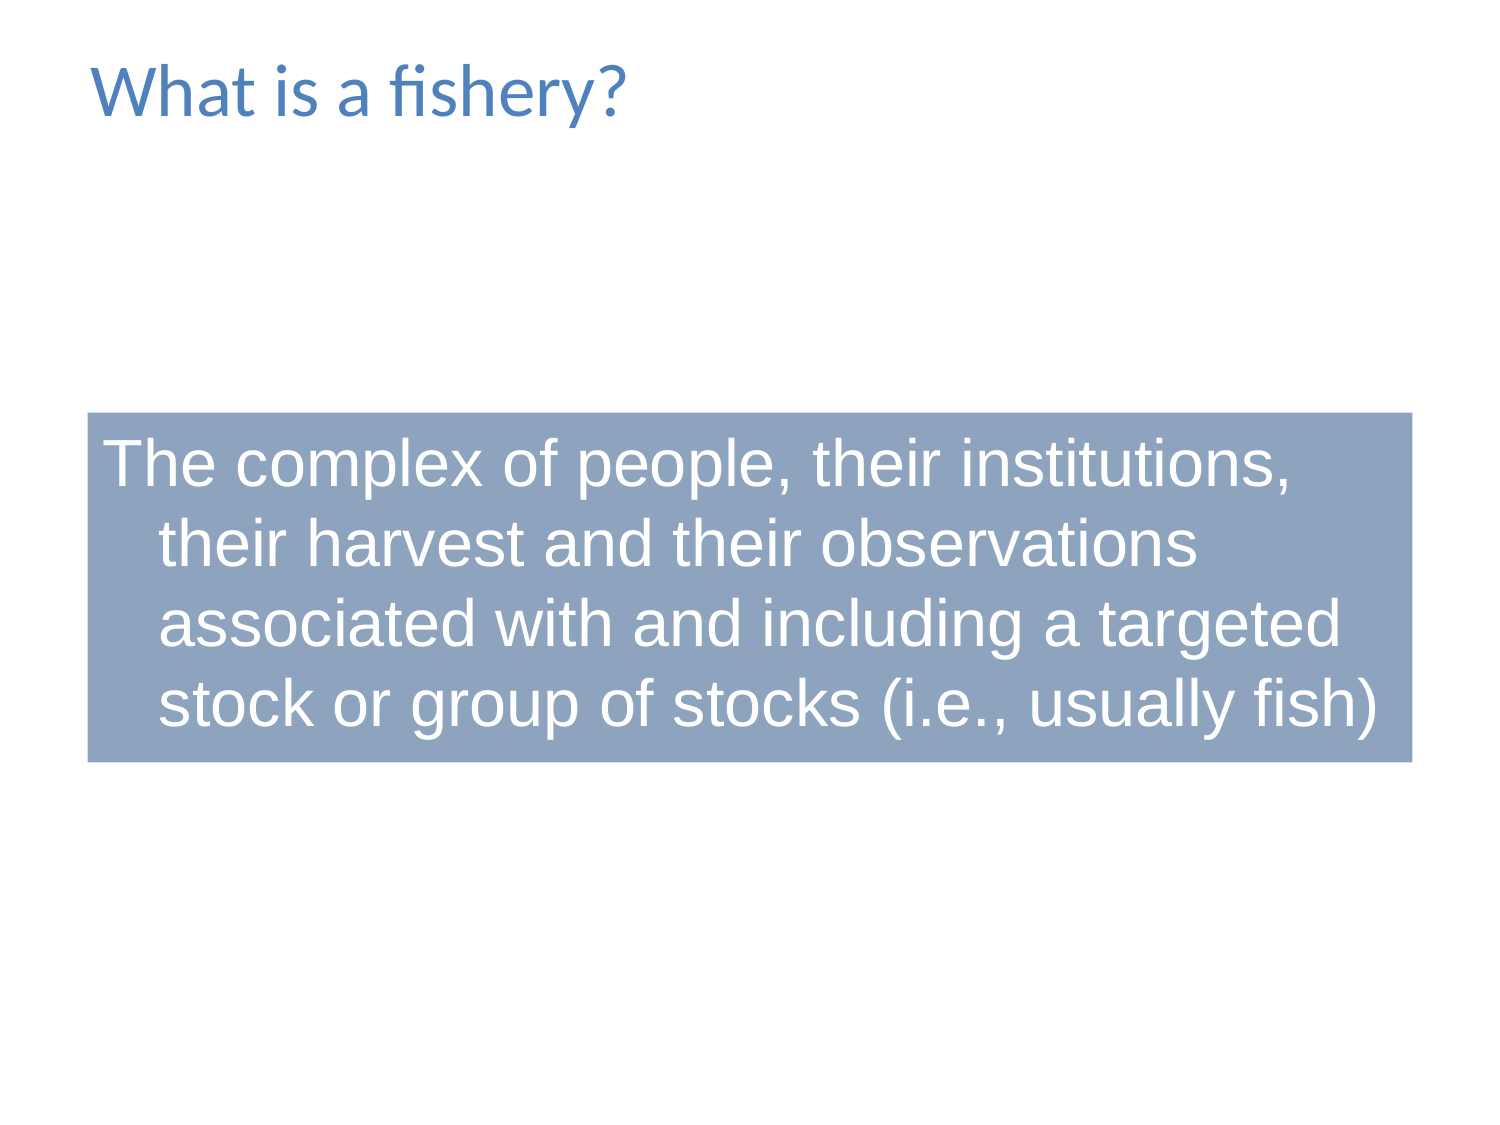

# What is a fishery?

The complex of people, their institutions, their harvest and their observations associated with and including a targeted stock or group of stocks (i.e., usually fish)